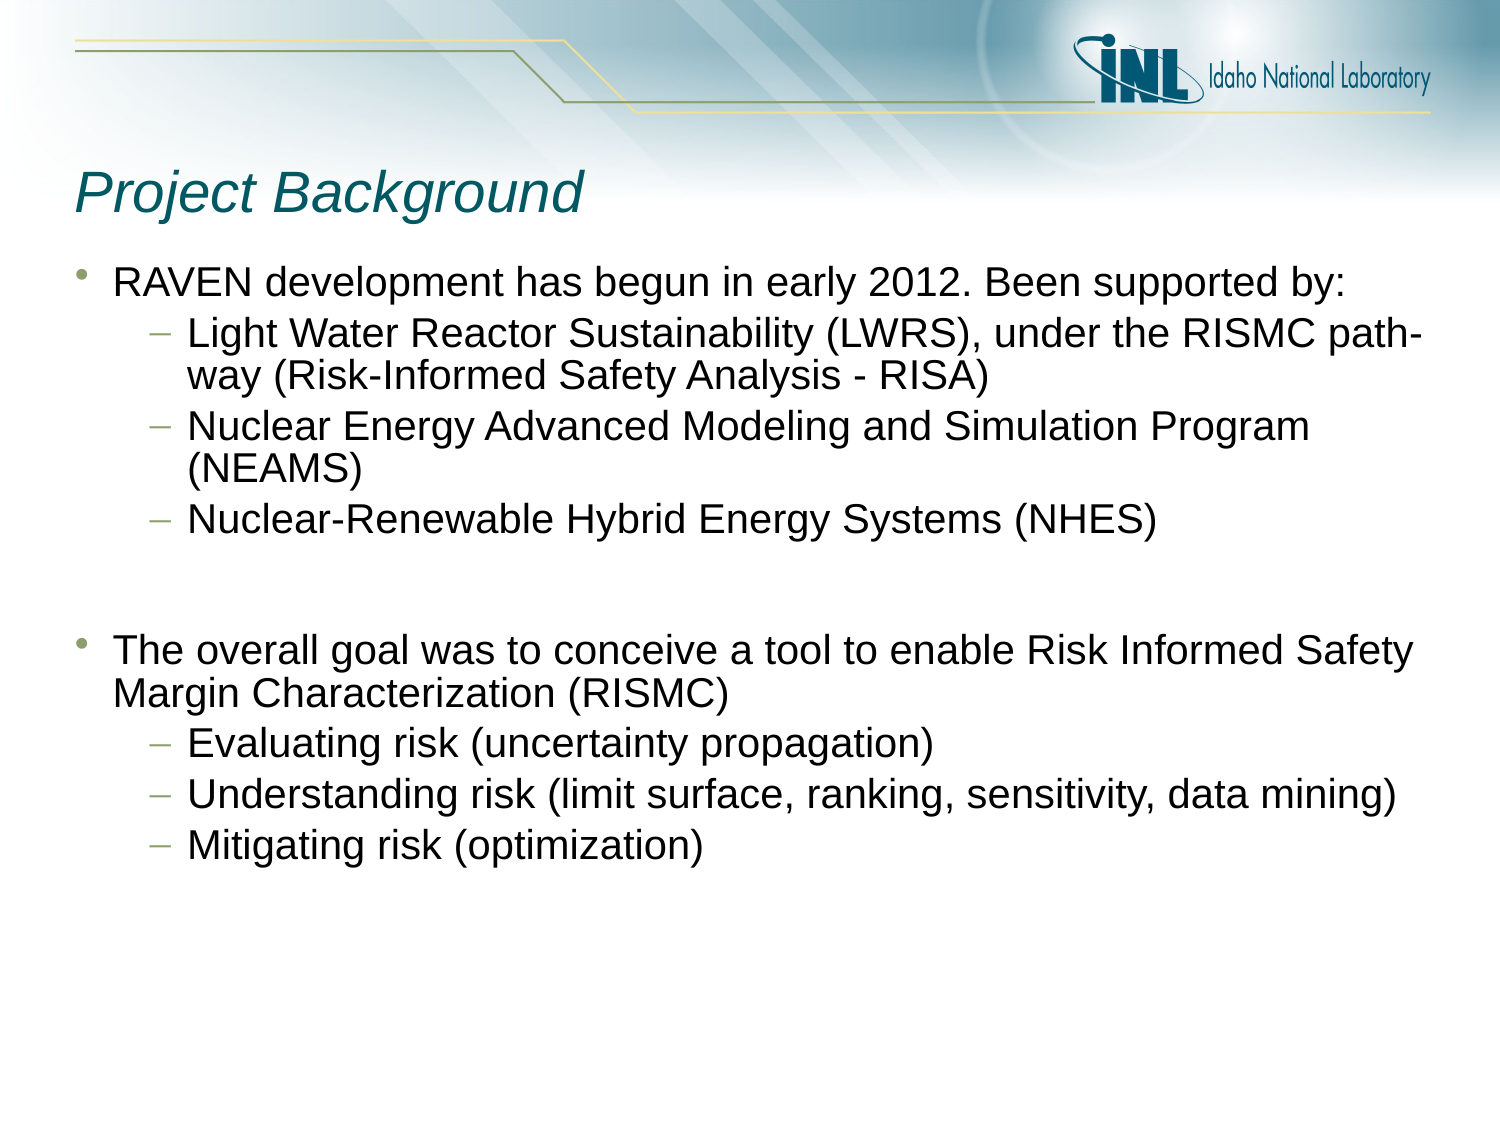

# Project Background
RAVEN development has begun in early 2012. Been supported by:
Light Water Reactor Sustainability (LWRS), under the RISMC path-way (Risk-Informed Safety Analysis - RISA)
Nuclear Energy Advanced Modeling and Simulation Program (NEAMS)
Nuclear-Renewable Hybrid Energy Systems (NHES)

The overall goal was to conceive a tool to enable Risk Informed Safety Margin Characterization (RISMC)
Evaluating risk (uncertainty propagation)
Understanding risk (limit surface, ranking, sensitivity, data mining)
Mitigating risk (optimization)